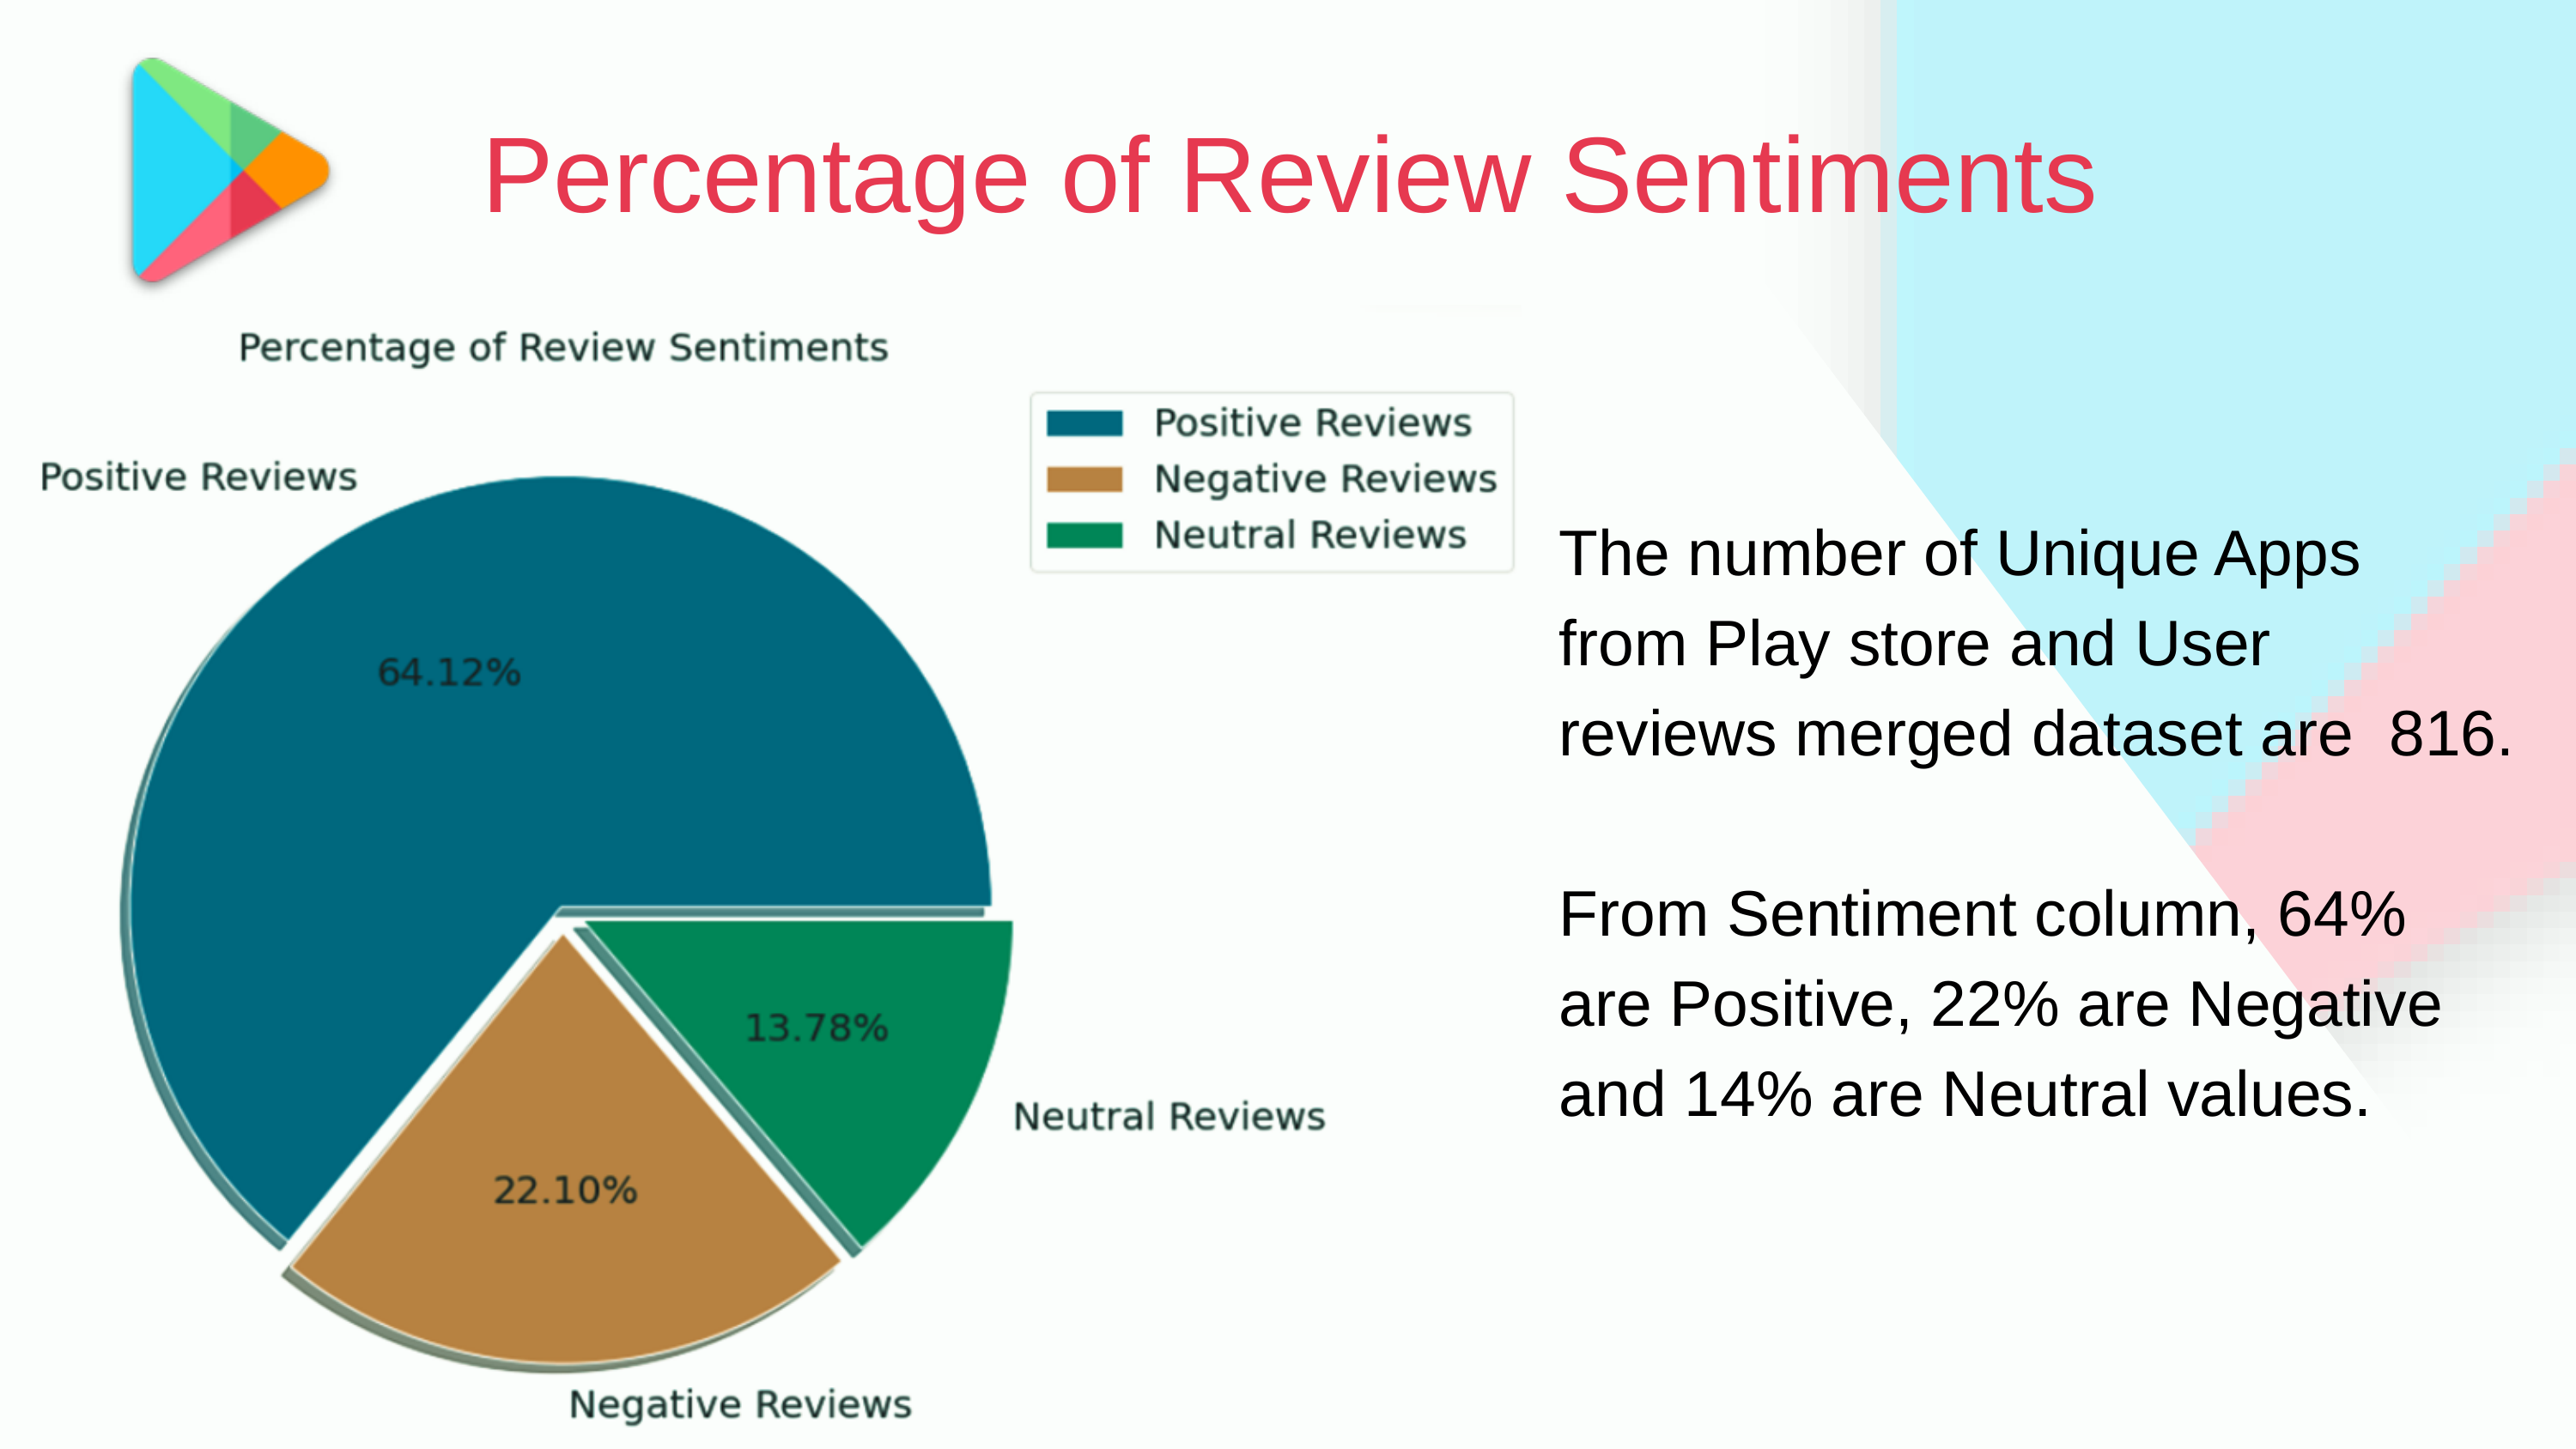

Percentage of Review Sentiments

The number of Unique Apps  from Play store and User  reviews merged dataset are  816.

From Sentiment column, 64%  are Positive, 22% are Negative  and 14% are Neutral values.